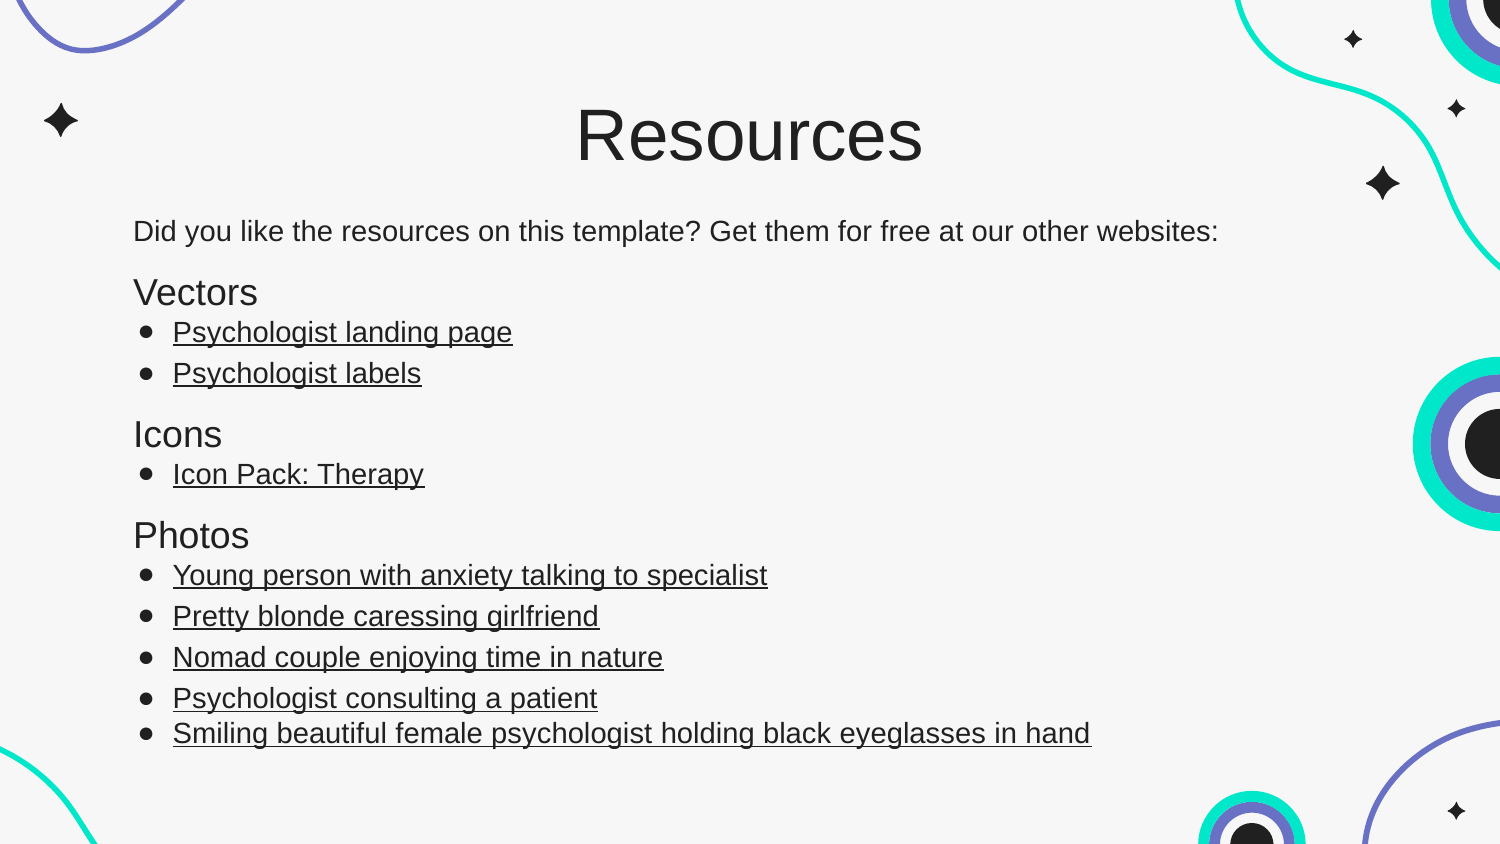

# Resources
Did you like the resources on this template? Get them for free at our other websites:
Vectors
Psychologist landing page
Psychologist labels
Icons
Icon Pack: Therapy
Photos
Young person with anxiety talking to specialist
Pretty blonde caressing girlfriend
Nomad couple enjoying time in nature
Psychologist consulting a patient
Smiling beautiful female psychologist holding black eyeglasses in hand